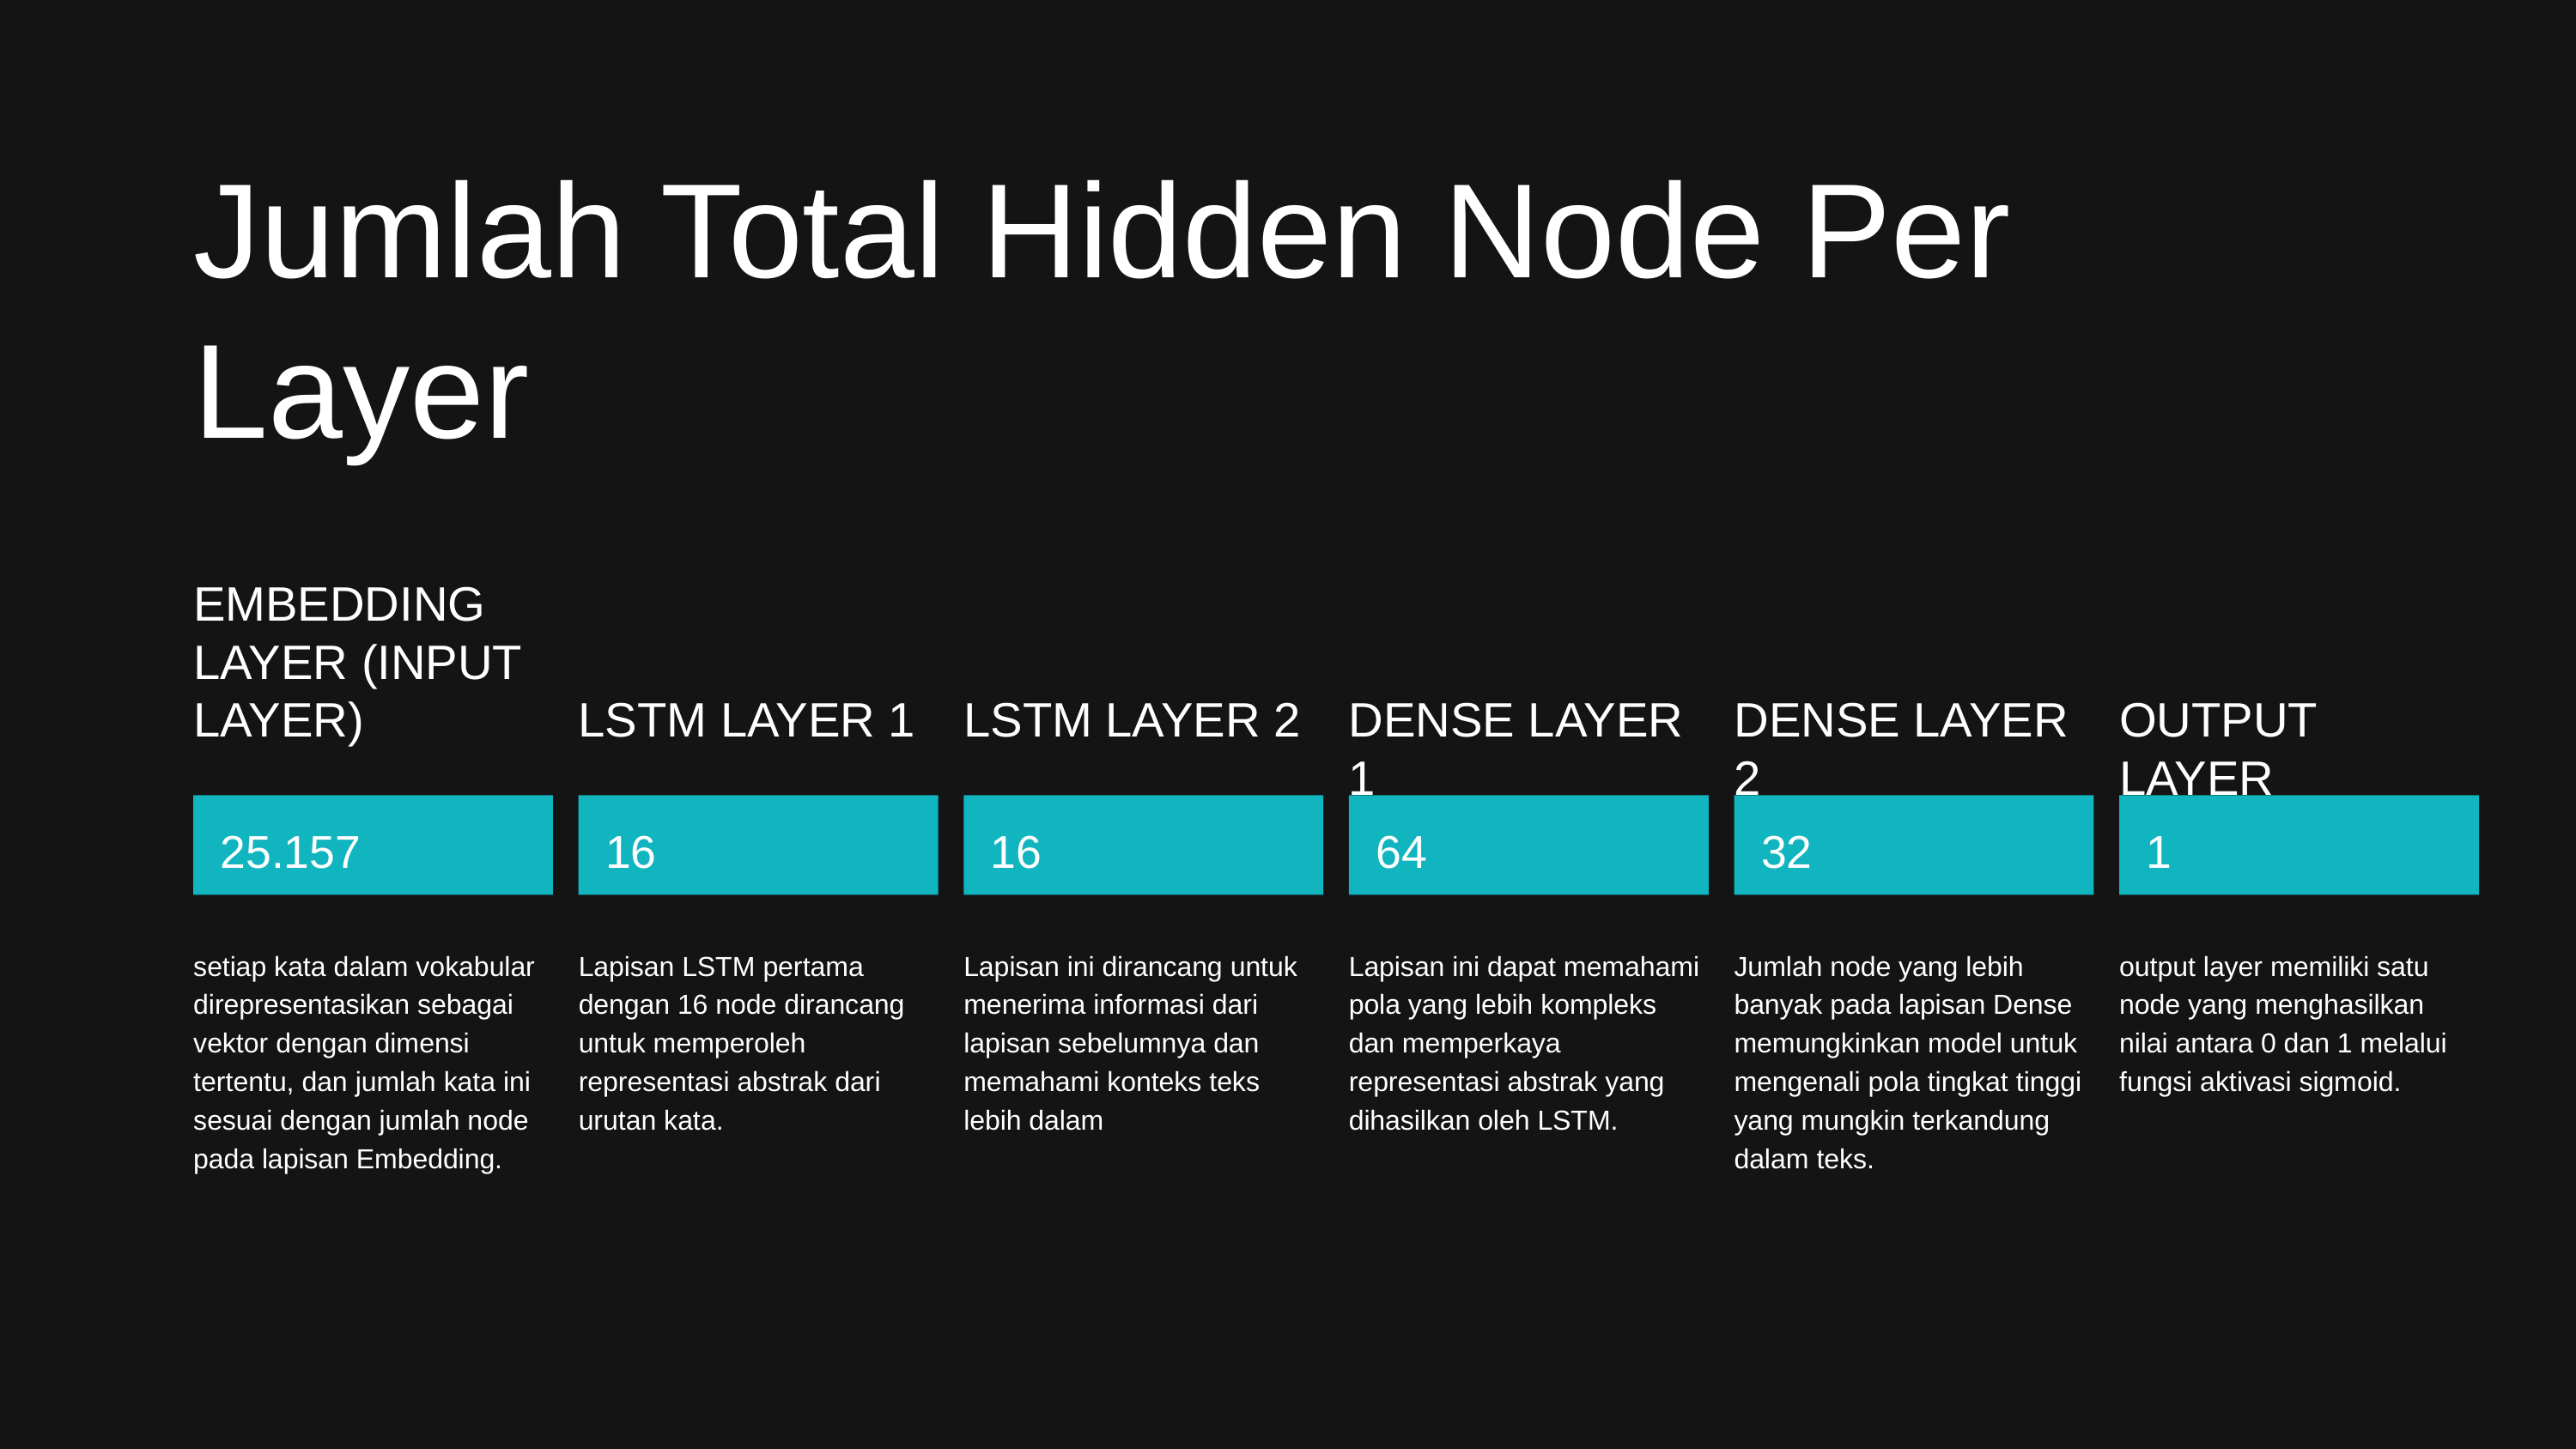

Jumlah Total Hidden Node Per Layer
EMBEDDING LAYER (INPUT LAYER)

25.157
setiap kata dalam vokabular direpresentasikan sebagai vektor dengan dimensi tertentu, dan jumlah kata ini sesuai dengan jumlah node pada lapisan Embedding.
LSTM LAYER 1

16
Lapisan LSTM pertama dengan 16 node dirancang untuk memperoleh representasi abstrak dari urutan kata.
LSTM LAYER 2

16
Lapisan ini dirancang untuk menerima informasi dari lapisan sebelumnya dan memahami konteks teks lebih dalam
DENSE LAYER 1

64
Lapisan ini dapat memahami pola yang lebih kompleks dan memperkaya representasi abstrak yang dihasilkan oleh LSTM.
DENSE LAYER 2

32
Jumlah node yang lebih banyak pada lapisan Dense memungkinkan model untuk mengenali pola tingkat tinggi yang mungkin terkandung dalam teks.
OUTPUT LAYER

1
output layer memiliki satu node yang menghasilkan nilai antara 0 dan 1 melalui fungsi aktivasi sigmoid.